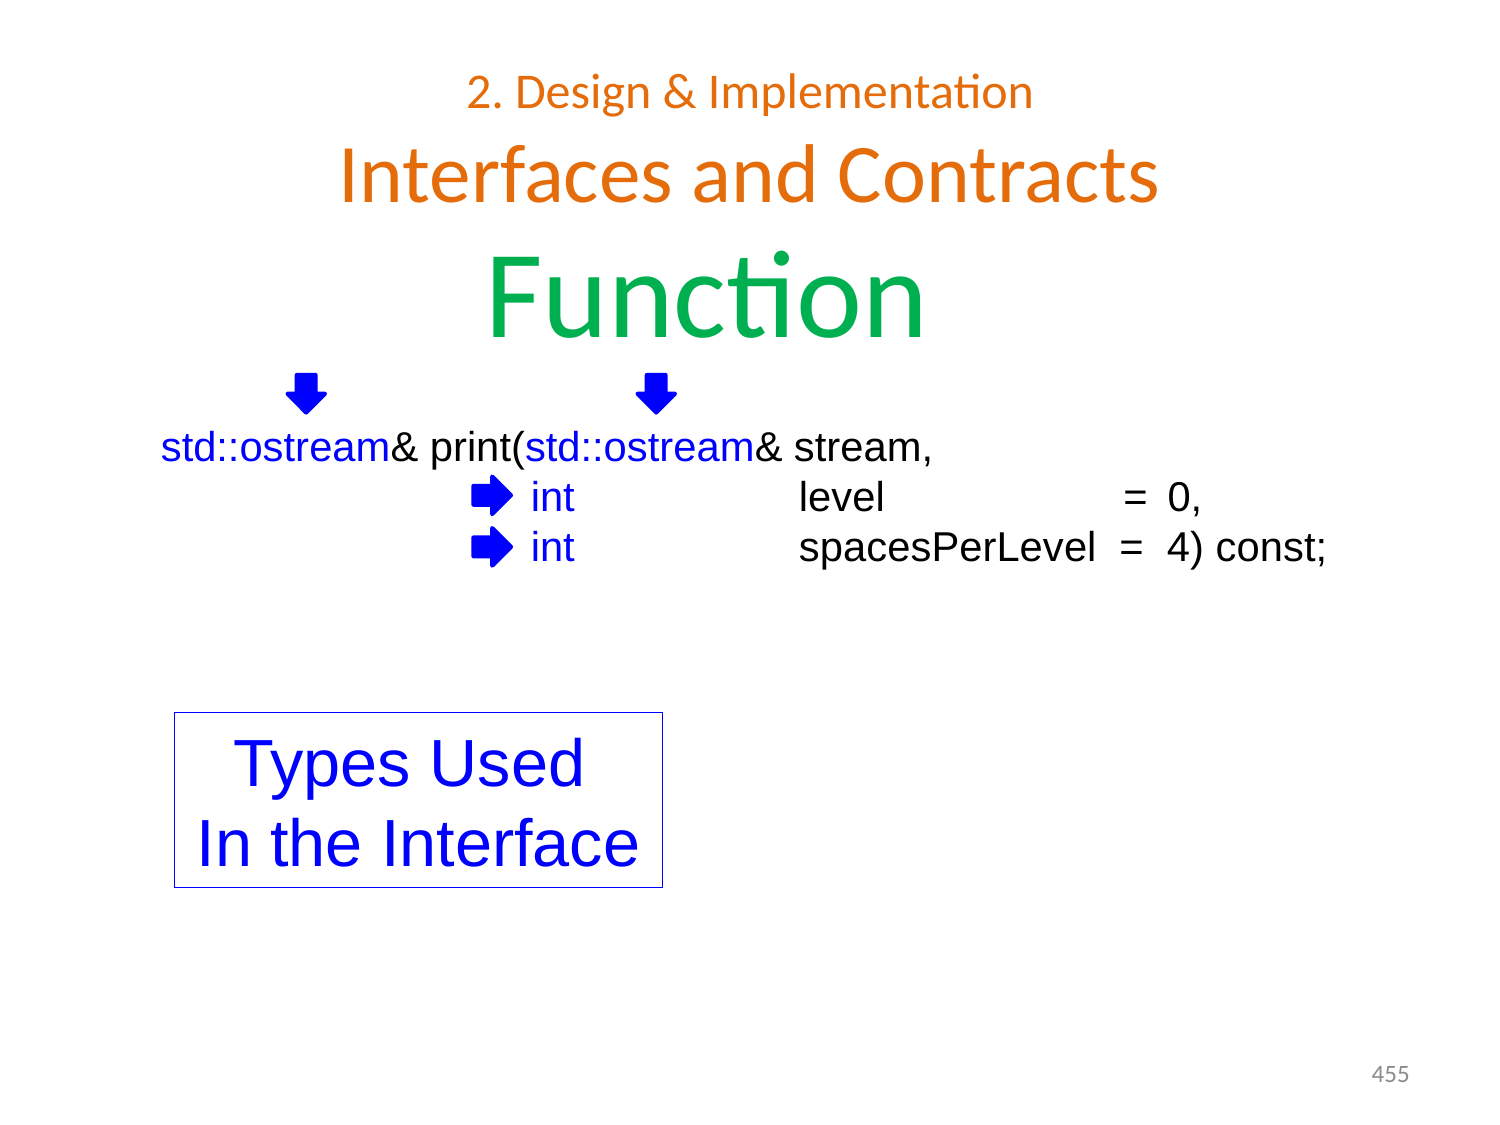

# 2. Design & Implementation Interfaces and Contracts
 Function

  std::ostream& print(std::ostream& stream,
                                  int                    level                     =  0,
                                  int                    spacesPerLevel  =  4) const;

Types Used
In the Interface
455